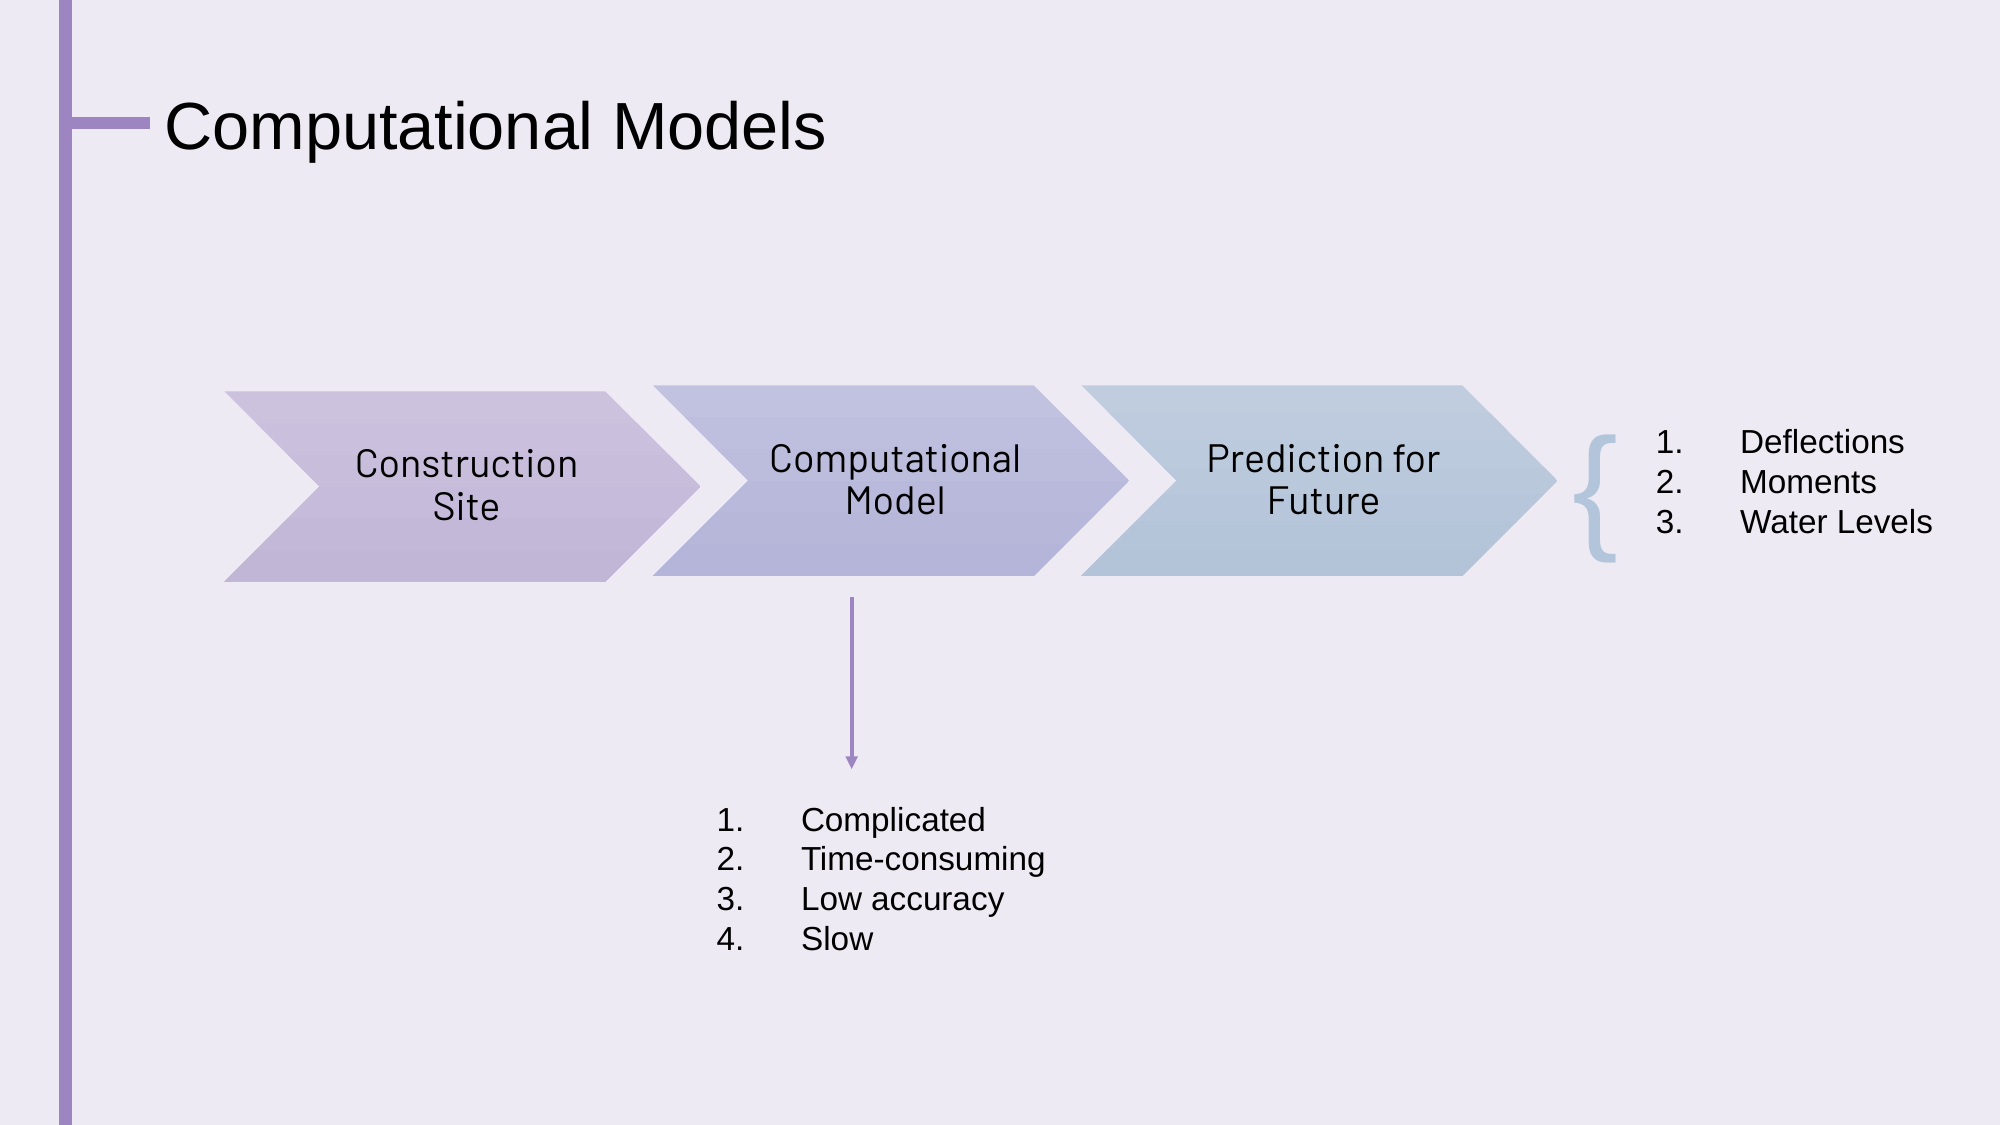

Computational Models
Construction Site
Computational Model
Prediction for Future
{
Deflections
Moments
Water Levels
Complicated
Time-consuming
Low accuracy
Slow